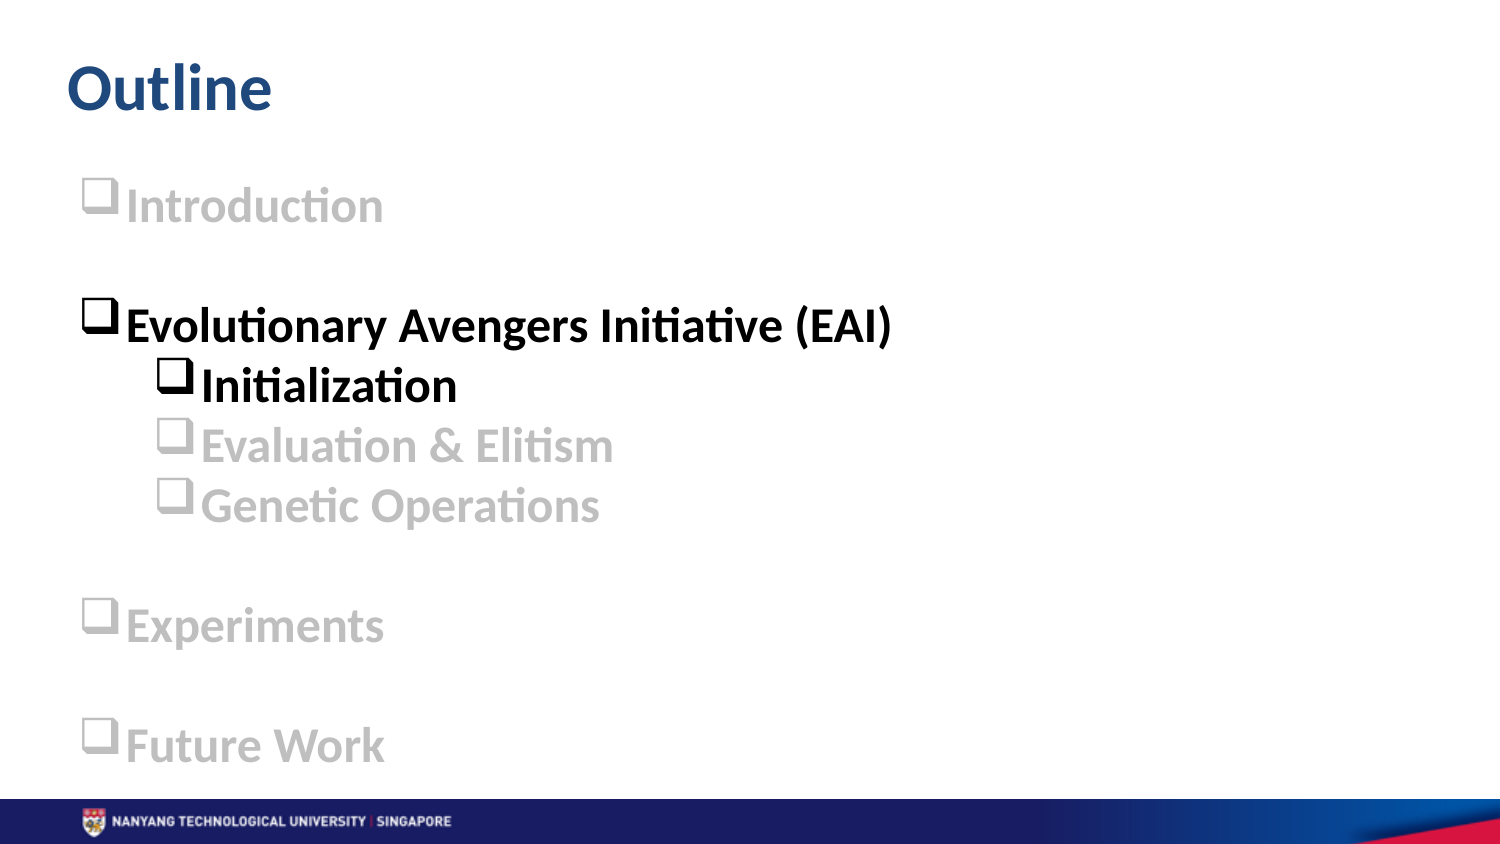

Outline
Introduction
Evolutionary Avengers Initiative (EAI)
Initialization
Evaluation & Elitism
Genetic Operations
Experiments
Future Work